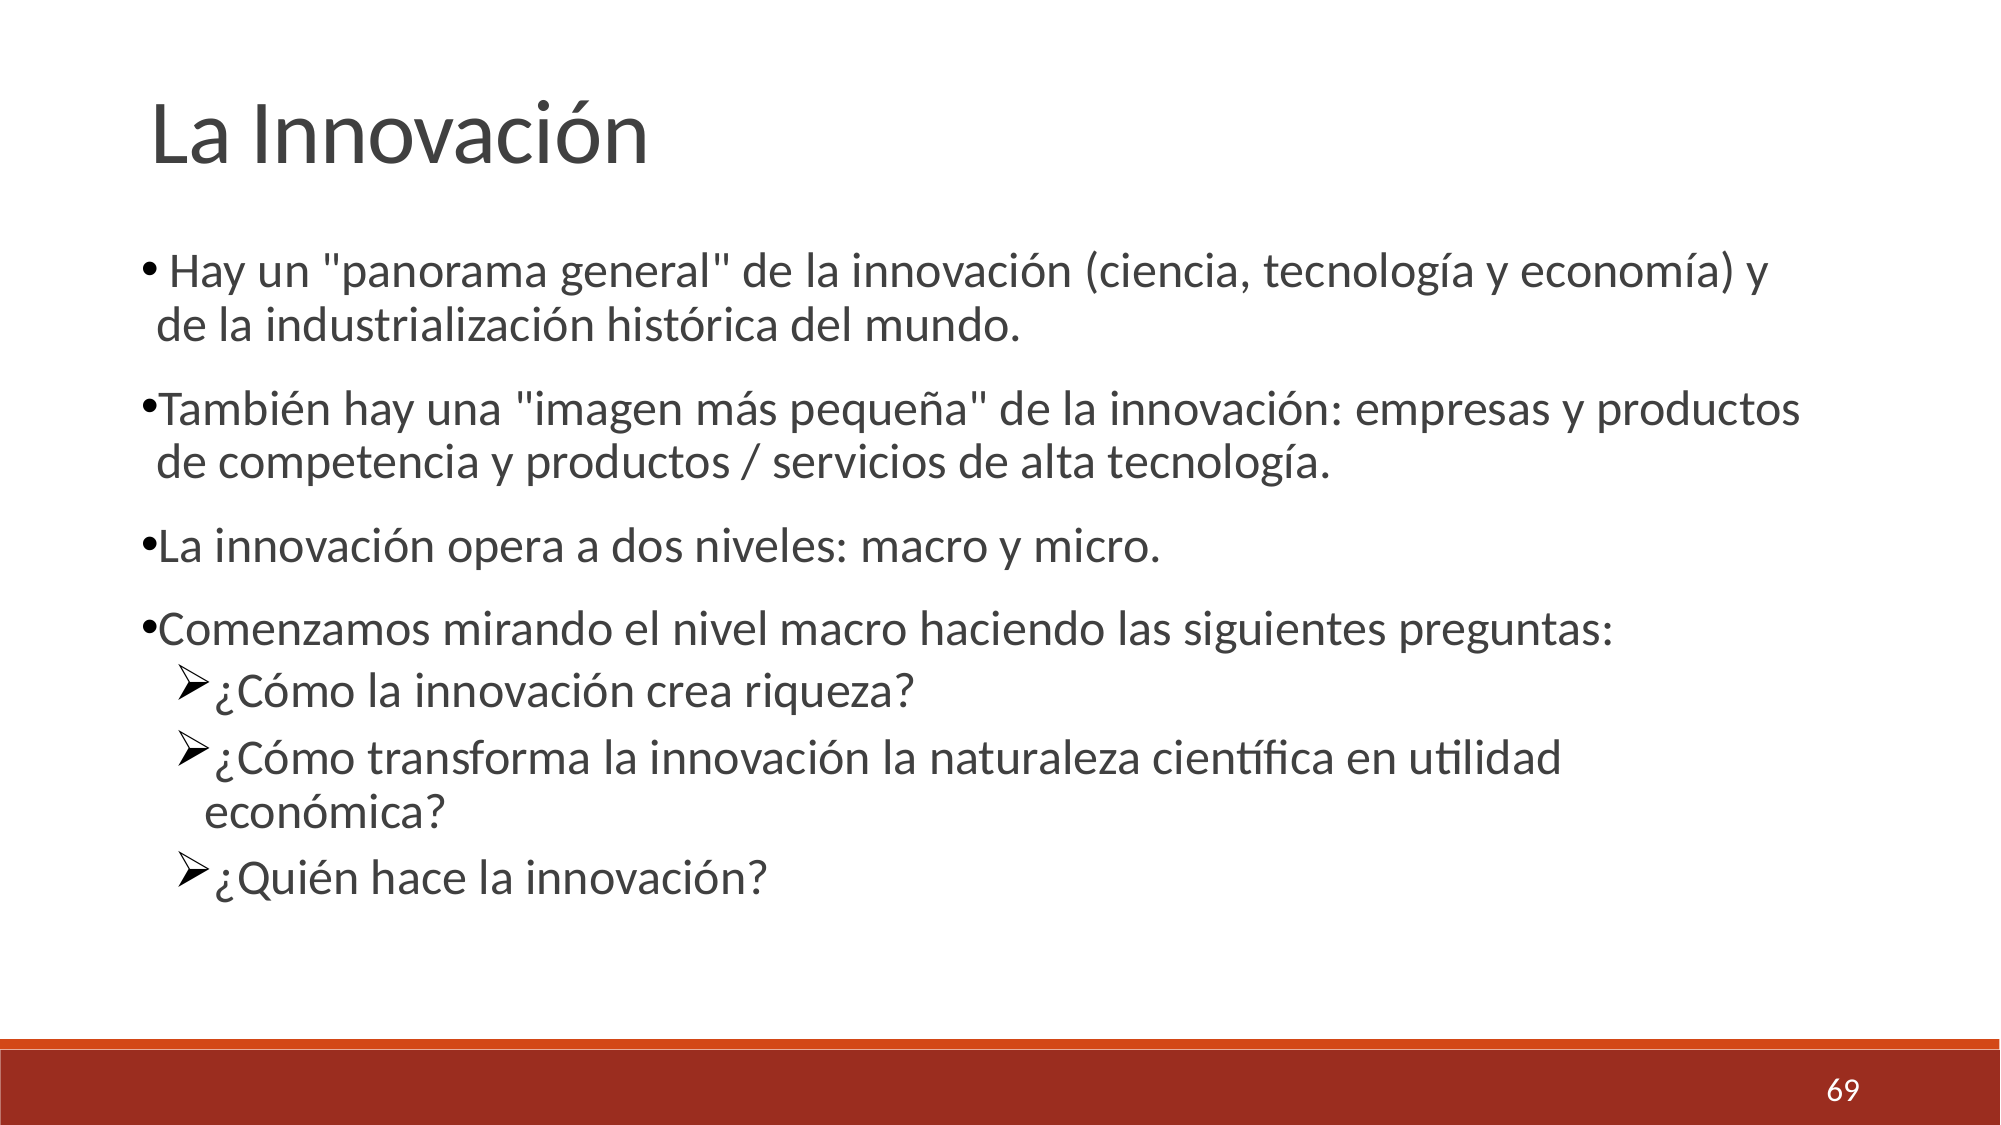

La Innovación
 Hay un "panorama general" de la innovación (ciencia, tecnología y economía) y de la industrialización histórica del mundo.
También hay una "imagen más pequeña" de la innovación: empresas y productos de competencia y productos / servicios de alta tecnología.
La innovación opera a dos niveles: macro y micro.
Comenzamos mirando el nivel macro haciendo las siguientes preguntas:
¿Cómo la innovación crea riqueza?
¿Cómo transforma la innovación la naturaleza científica en utilidad económica?
¿Quién hace la innovación?
69